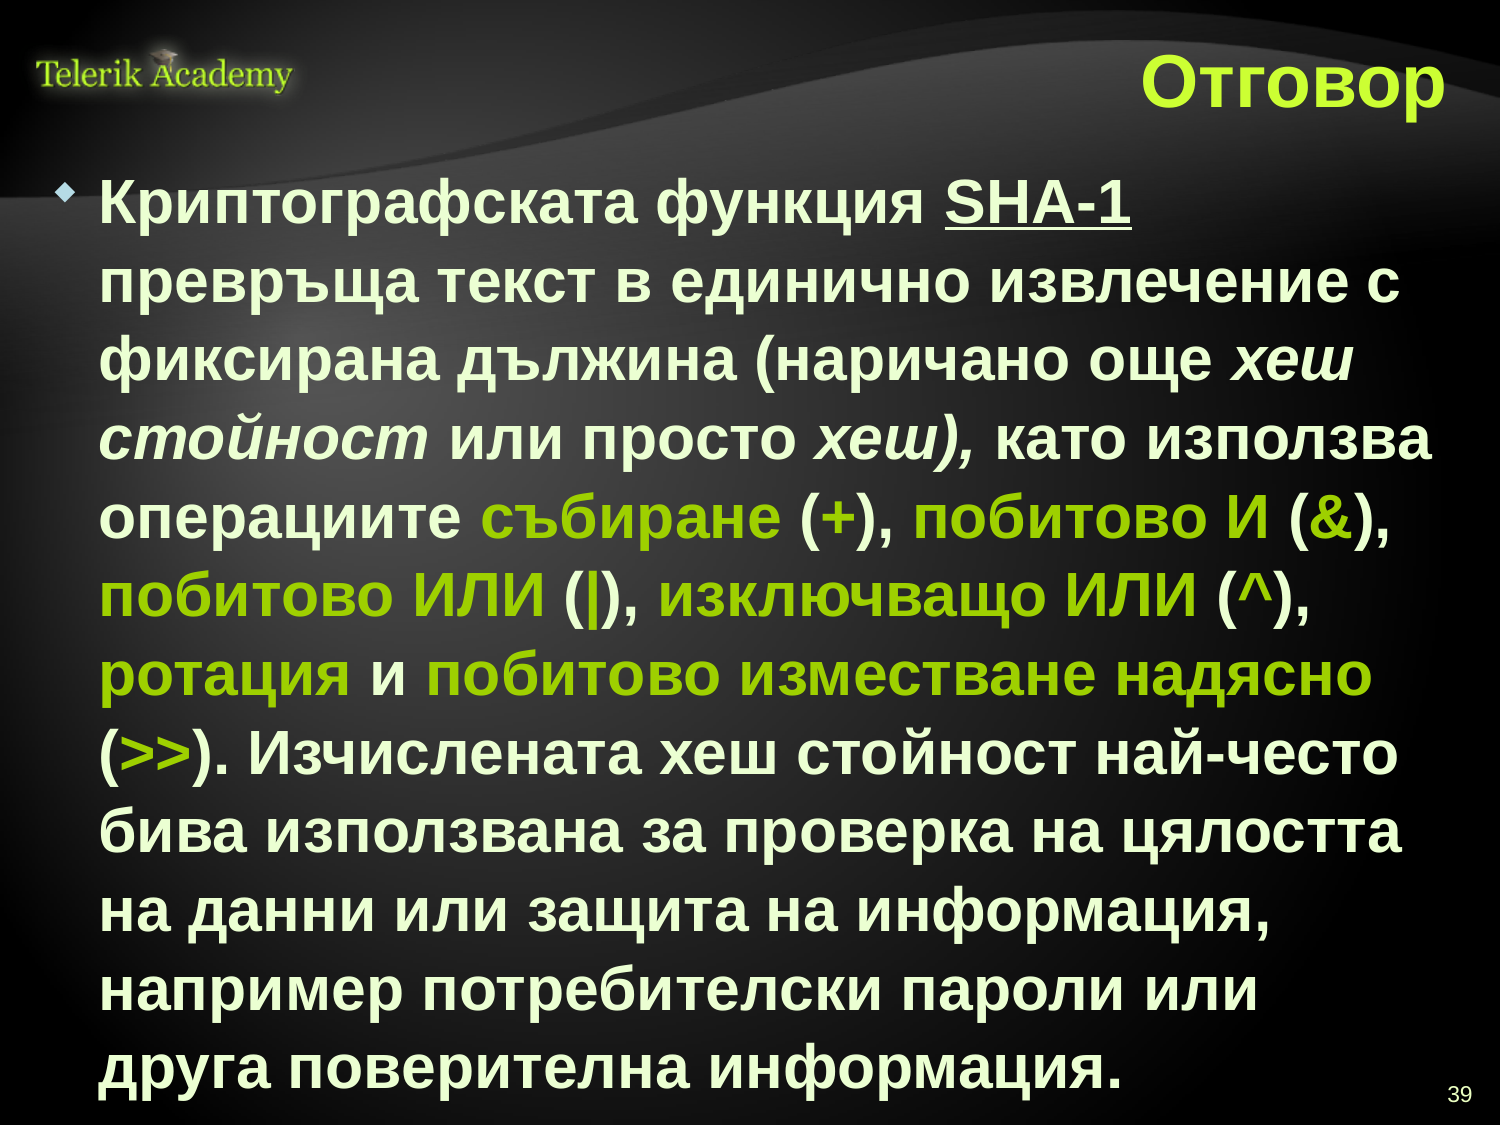

# Отговор
Криптографската функция SHA-1 превръща текст в единично извлечение с фиксирана дължина (наричано още хеш стойност или просто хеш), като използва операциите събиране (+), побитово И (&), побитово ИЛИ (|), изключващо ИЛИ (^), ротация и побитово изместване надясно (>>). Изчислената хеш стойност най-често бива използвана за проверка на цялостта на данни или защита на информация, например потребителски пароли или друга поверителна информация.
39